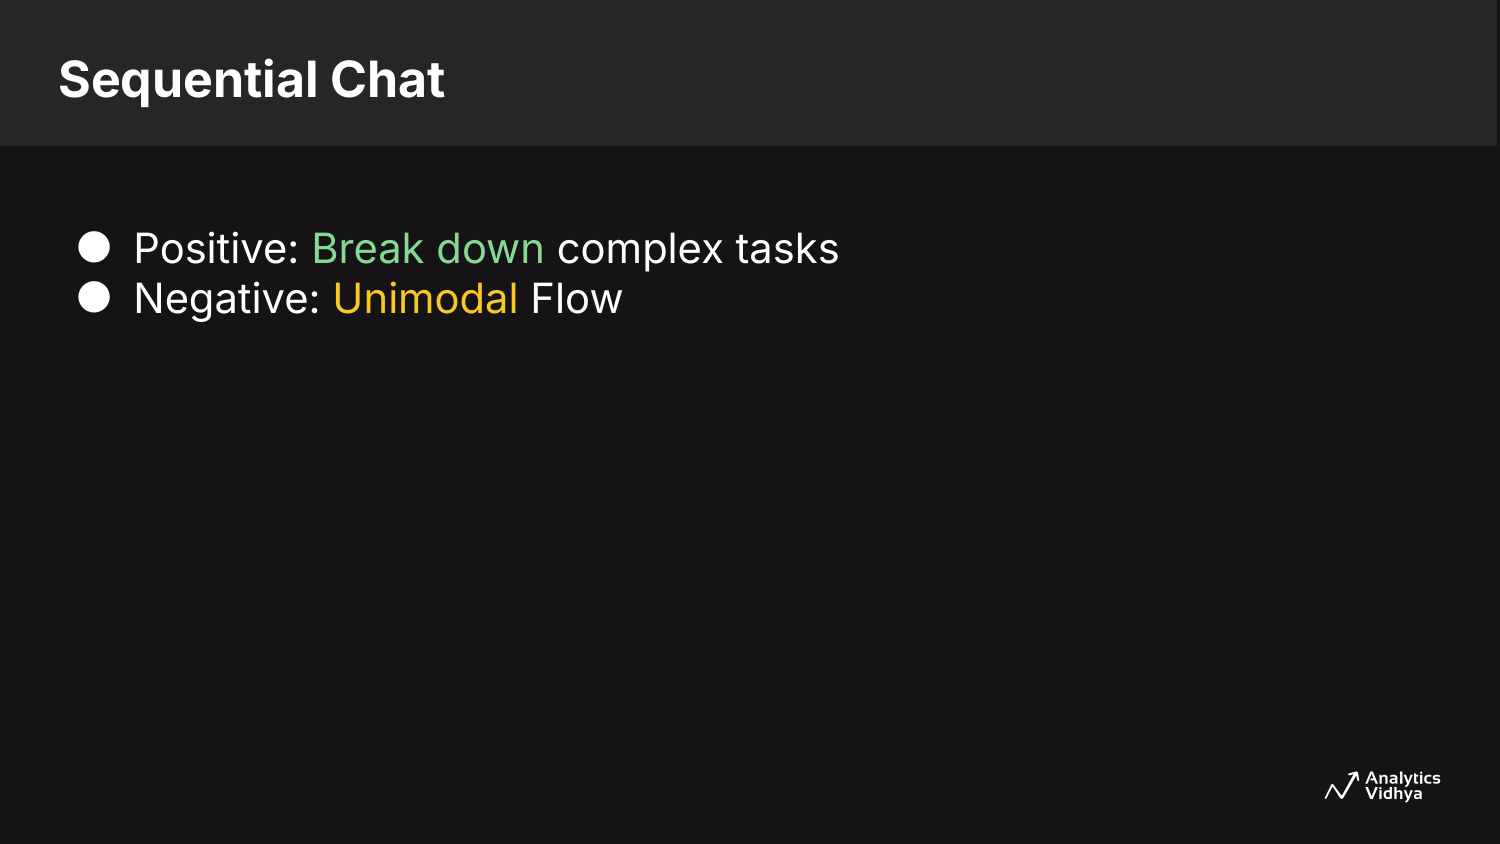

Task Management
Sequential Chat
Positive: Break down complex tasks
Negative: Unimodal Flow